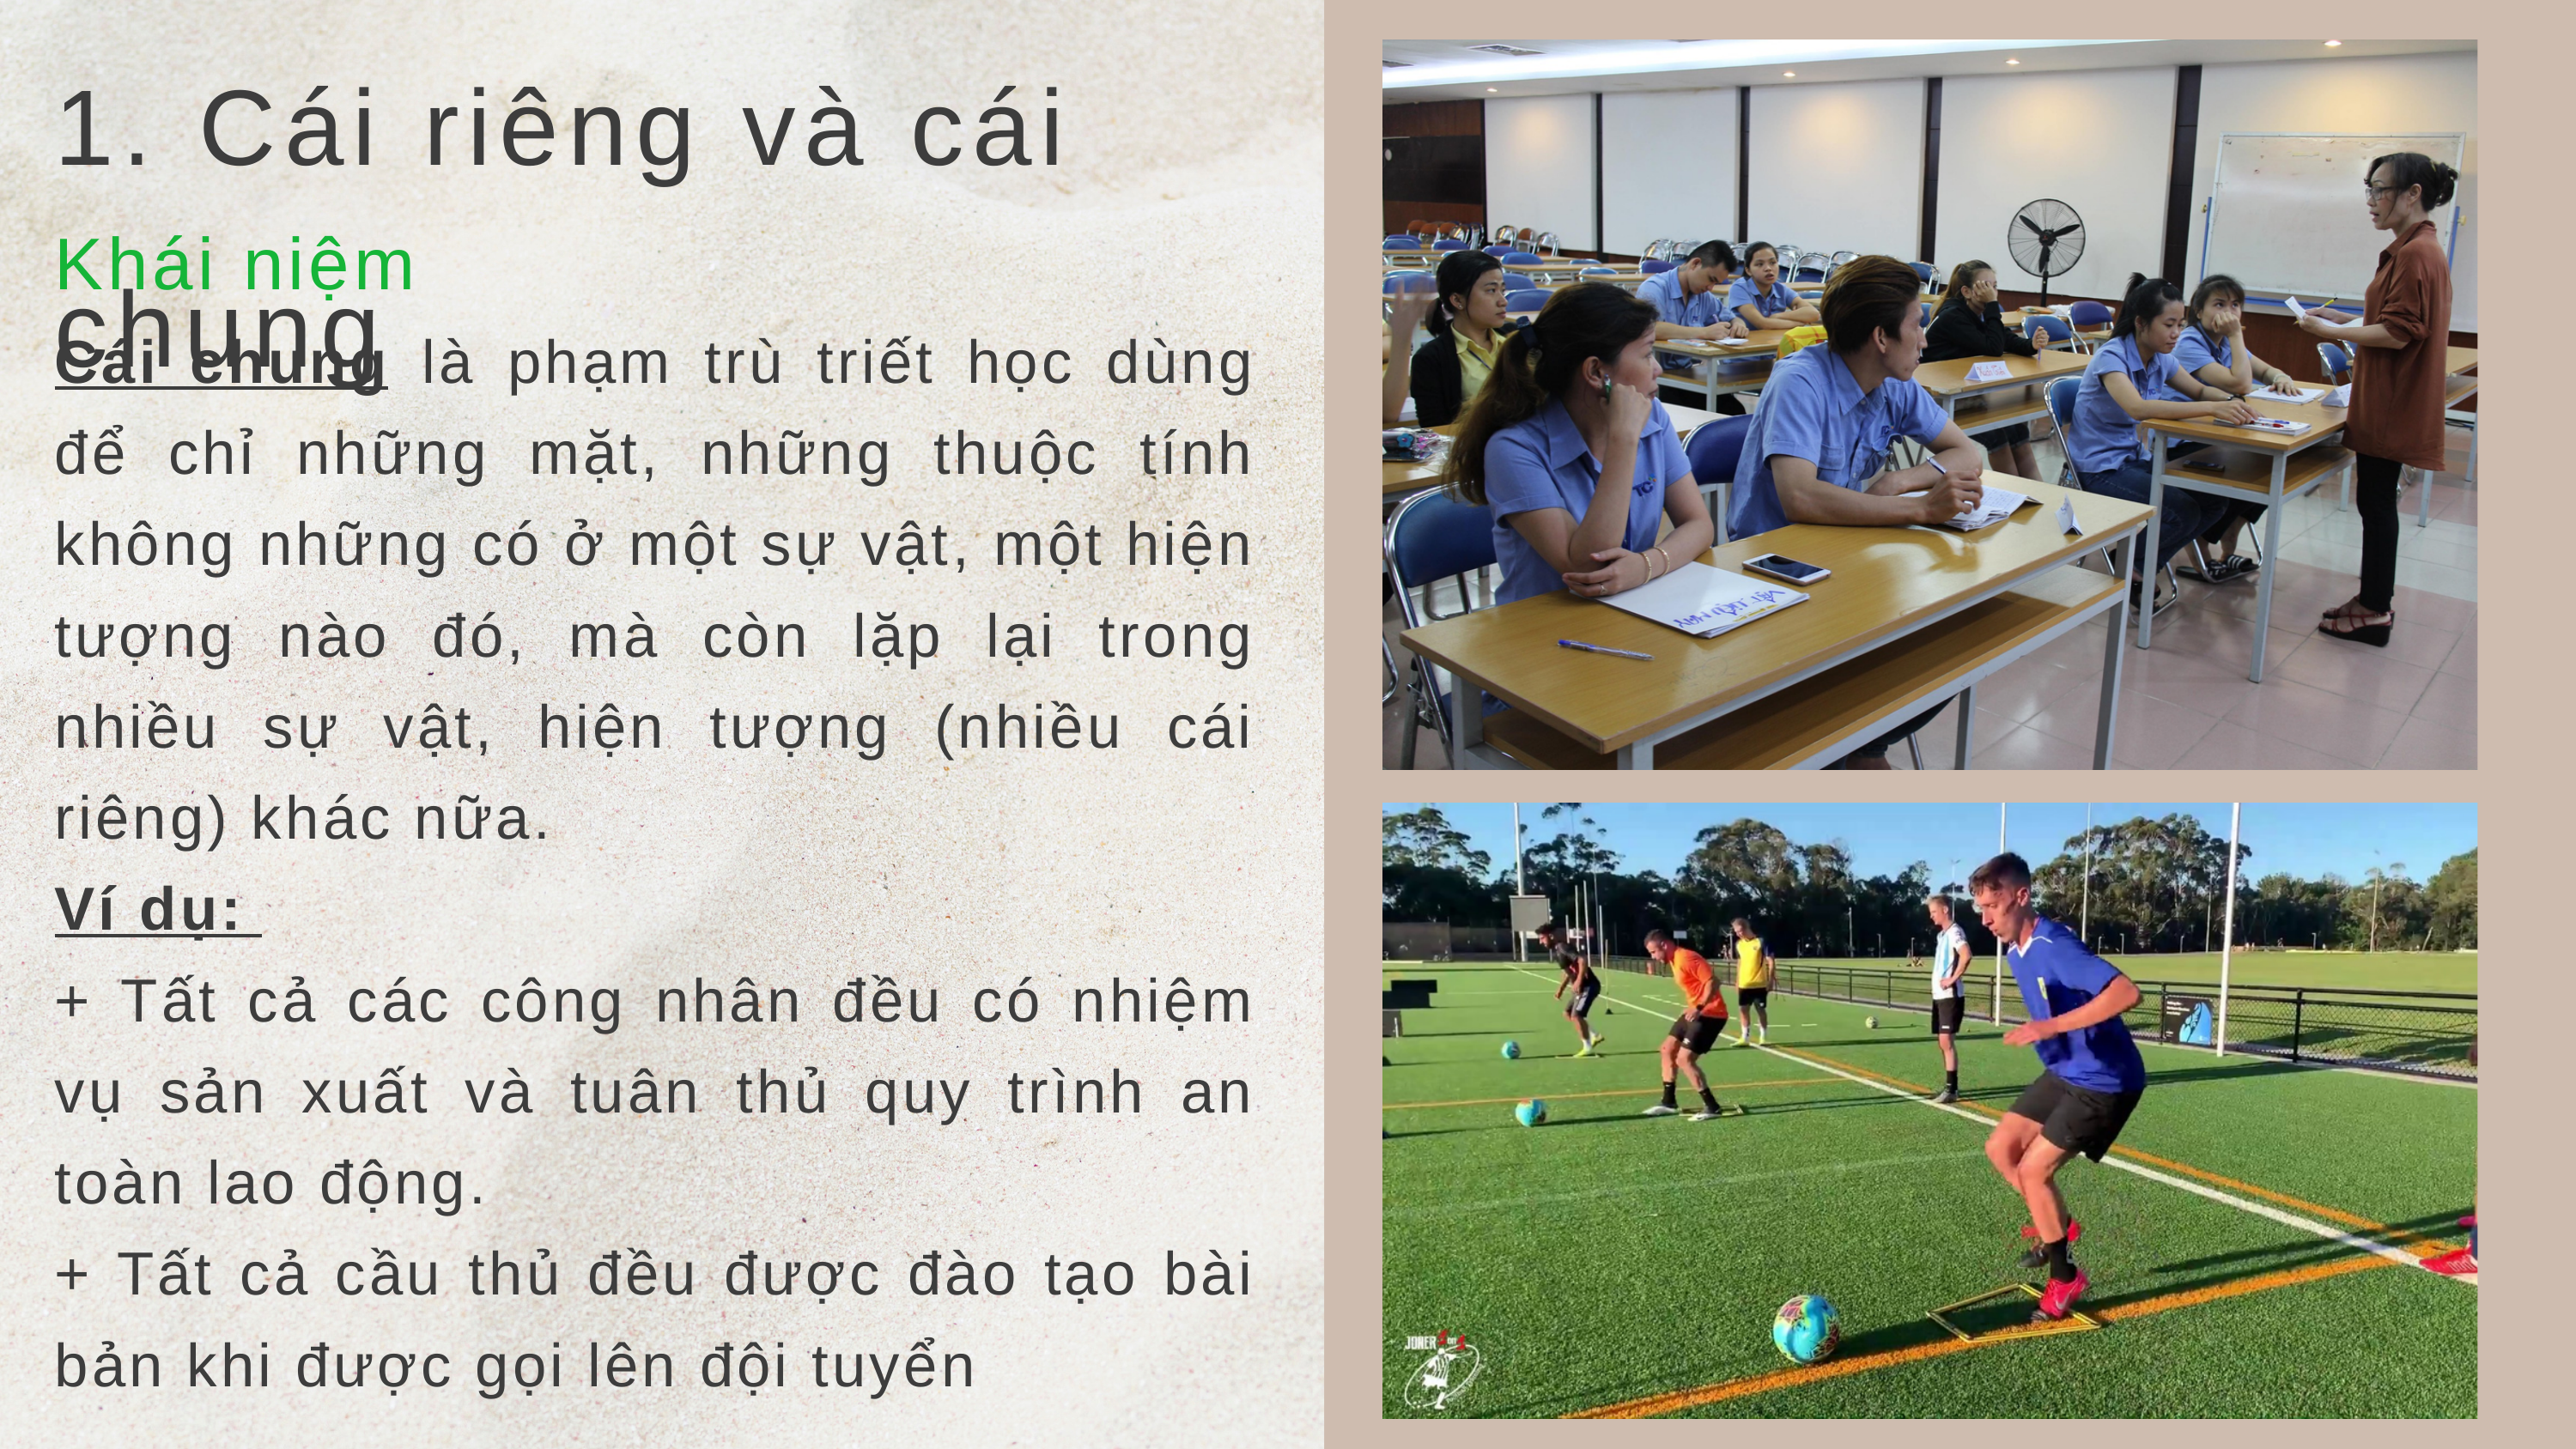

1. Cái riêng và cái chung

Khái niệm
Cái chung là phạm trù triết học dùng để chỉ những mặt, những thuộc tính không những có ở một sự vật, một hiện tượng nào đó, mà còn lặp lại trong nhiều sự vật, hiện tượng (nhiều cái riêng) khác nữa.
Ví dụ:
+ Tất cả các công nhân đều có nhiệm vụ sản xuất và tuân thủ quy trình an toàn lao động.
+ Tất cả cầu thủ đều được đào tạo bài bản khi được gọi lên đội tuyển